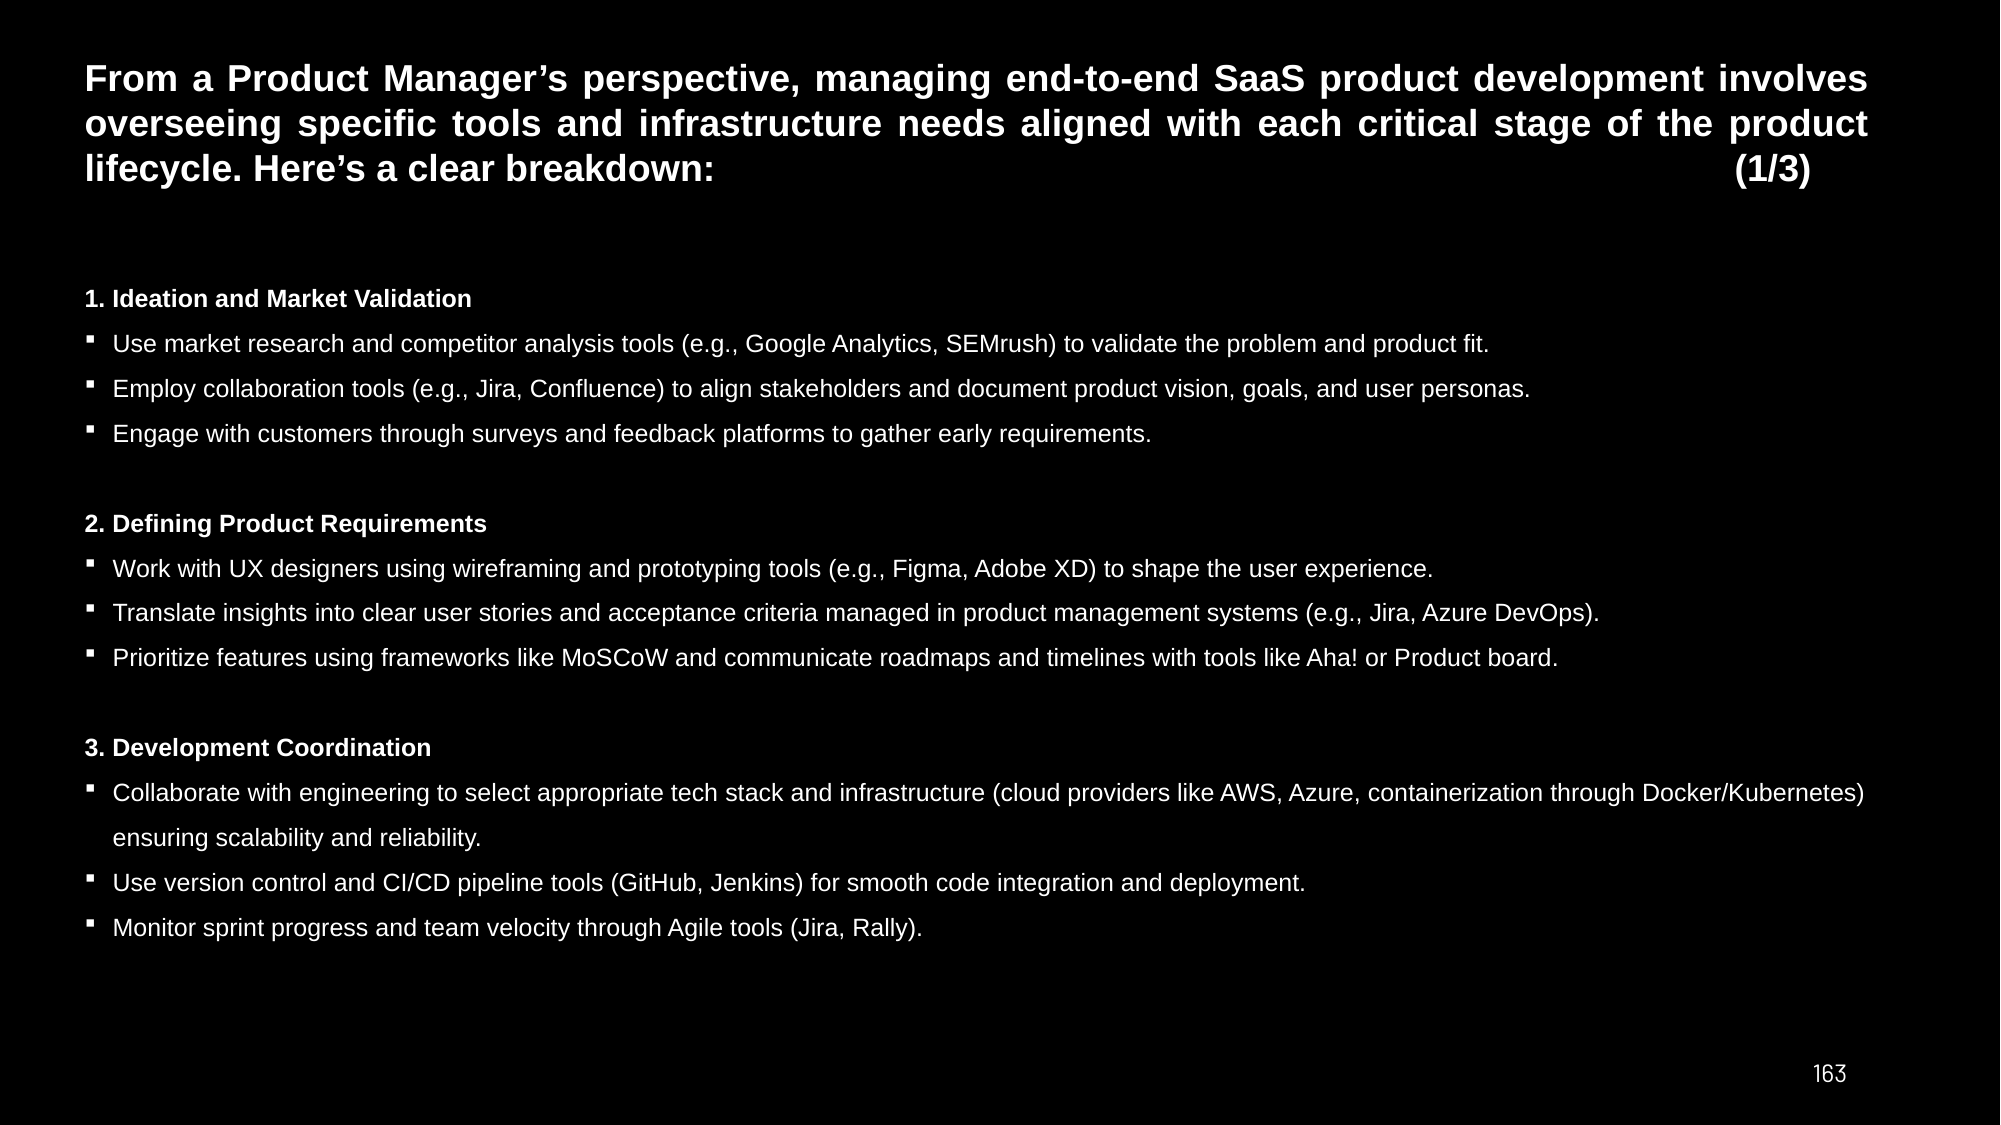

From a Product Manager’s perspective, managing end-to-end SaaS product development involves overseeing specific tools and infrastructure needs aligned with each critical stage of the product lifecycle. Here’s a clear breakdown:							(1/3)
1. Ideation and Market Validation
Use market research and competitor analysis tools (e.g., Google Analytics, SEMrush) to validate the problem and product fit.
Employ collaboration tools (e.g., Jira, Confluence) to align stakeholders and document product vision, goals, and user personas.
Engage with customers through surveys and feedback platforms to gather early requirements.

2. Defining Product Requirements
Work with UX designers using wireframing and prototyping tools (e.g., Figma, Adobe XD) to shape the user experience.
Translate insights into clear user stories and acceptance criteria managed in product management systems (e.g., Jira, Azure DevOps).
Prioritize features using frameworks like MoSCoW and communicate roadmaps and timelines with tools like Aha! or Product board.

3. Development Coordination
Collaborate with engineering to select appropriate tech stack and infrastructure (cloud providers like AWS, Azure, containerization through Docker/Kubernetes) ensuring scalability and reliability.
Use version control and CI/CD pipeline tools (GitHub, Jenkins) for smooth code integration and deployment.
Monitor sprint progress and team velocity through Agile tools (Jira, Rally).
163